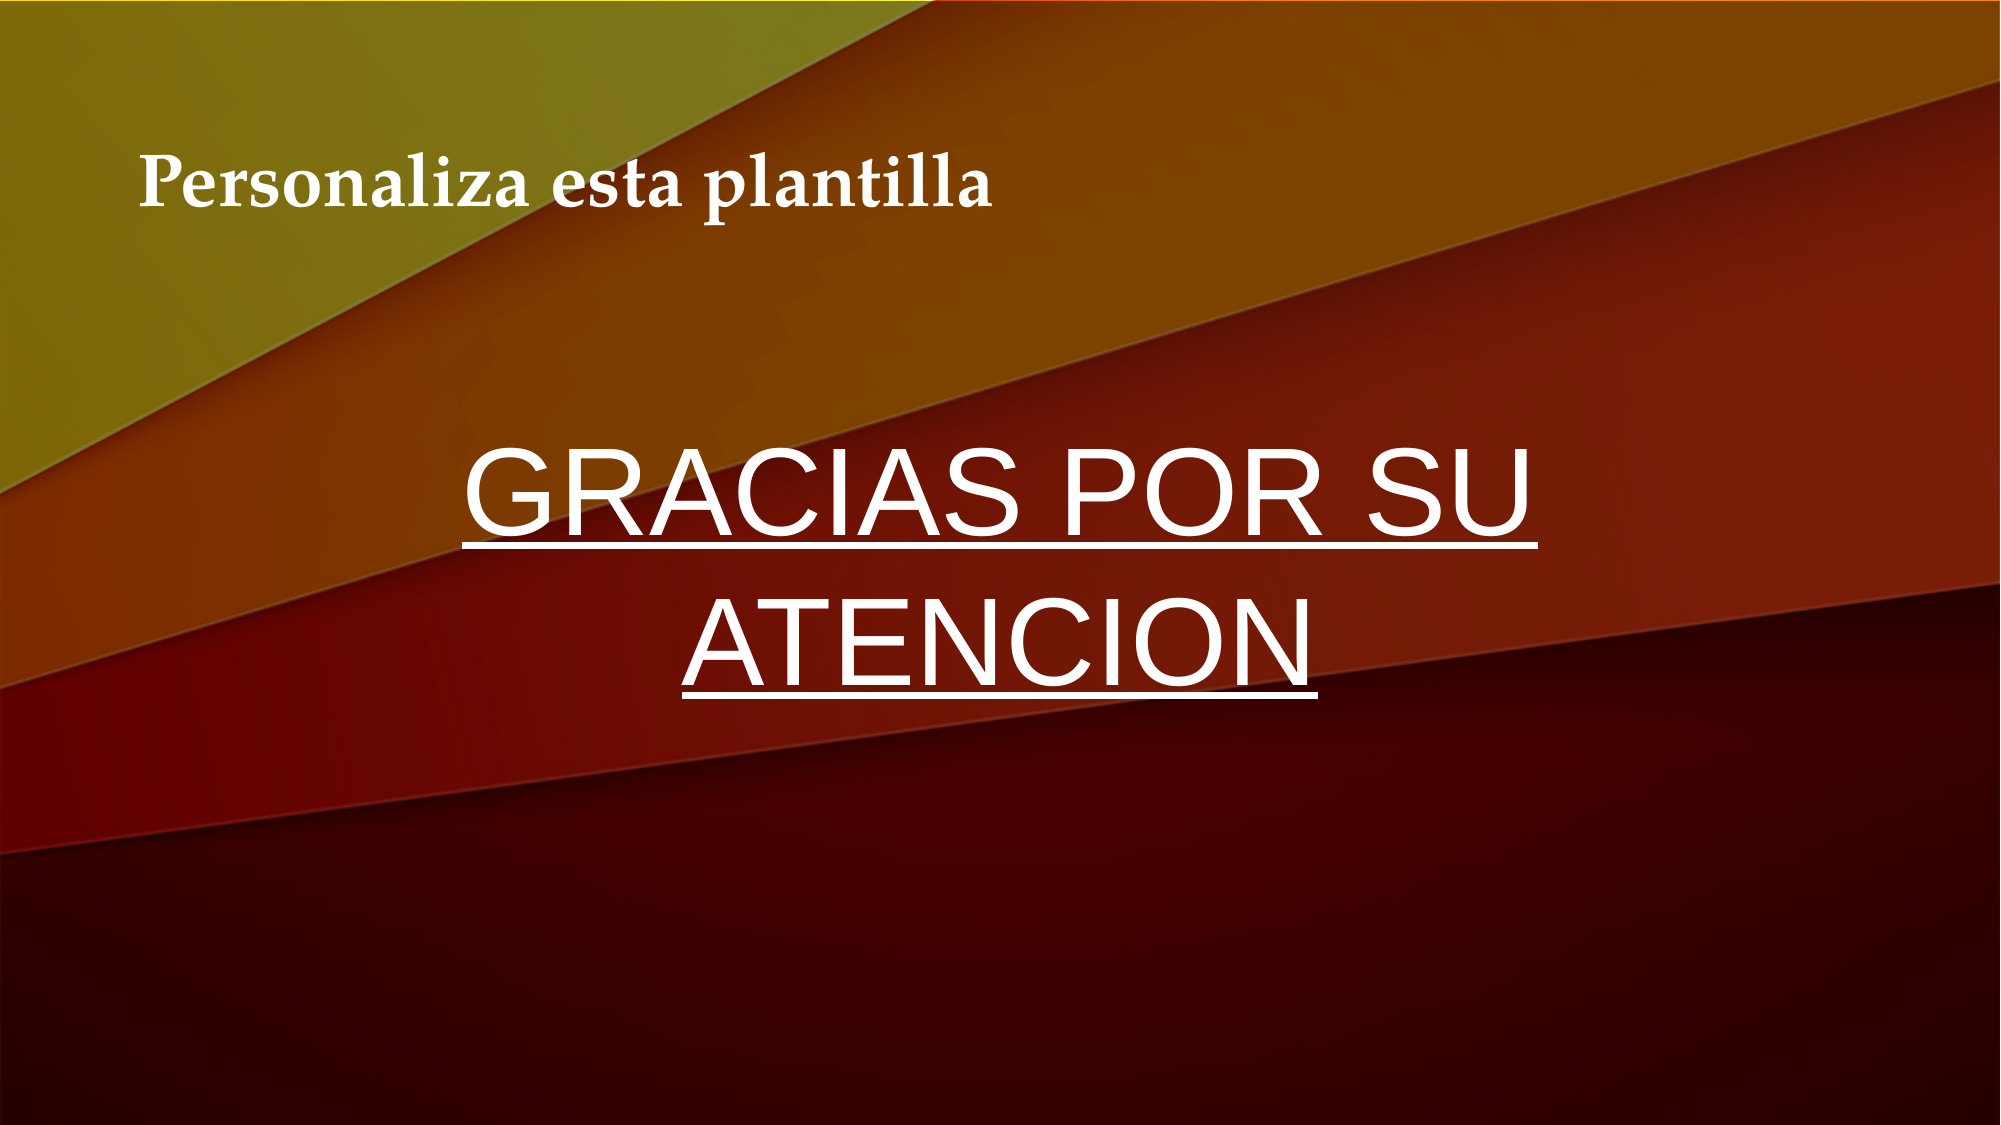

# Personaliza esta plantilla
GRACIAS POR SU ATENCION